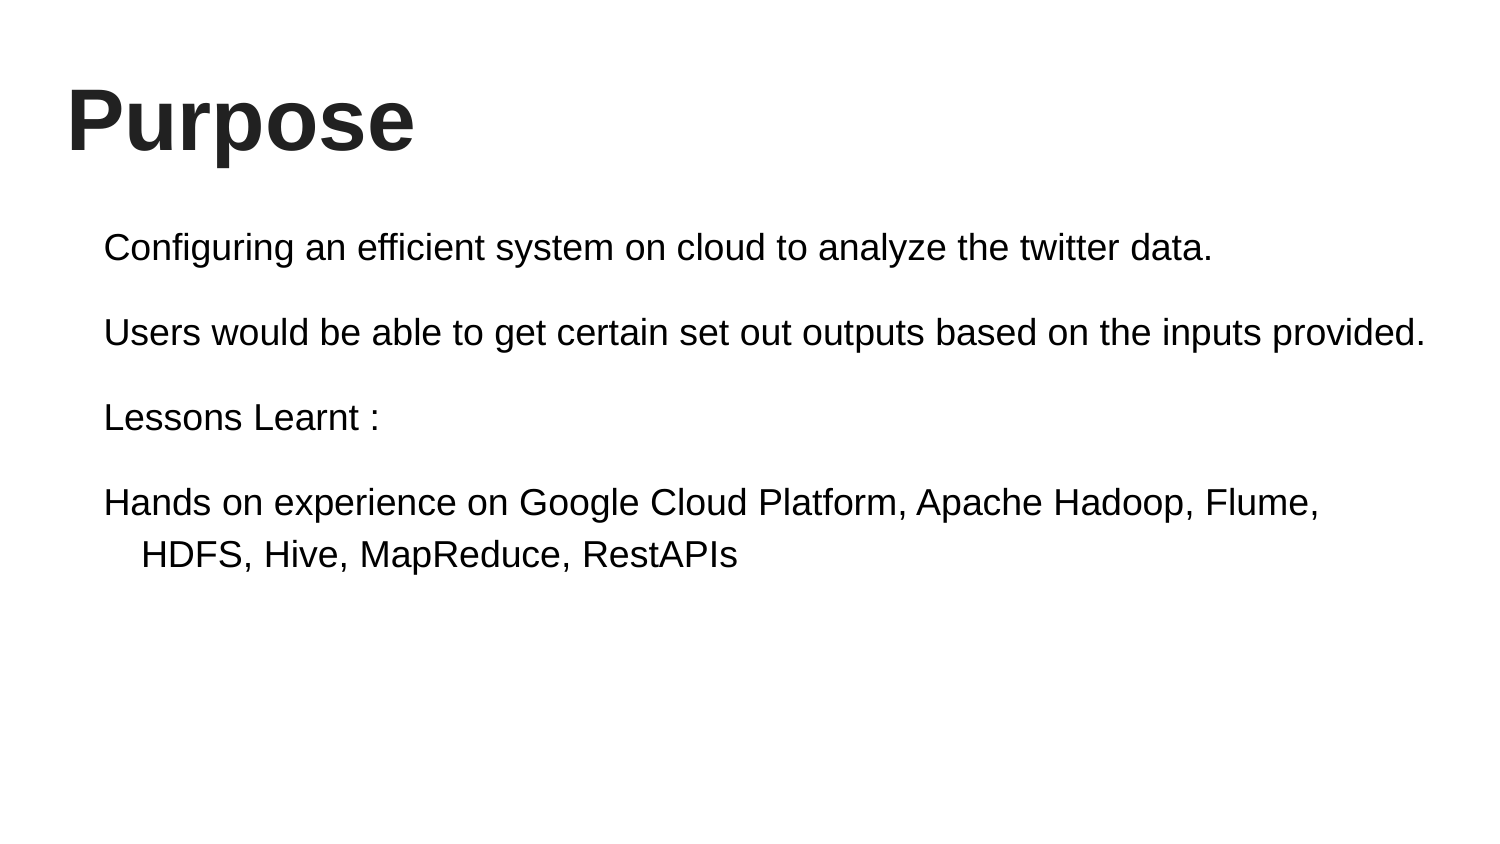

# Purpose
Configuring an efficient system on cloud to analyze the twitter data.
Users would be able to get certain set out outputs based on the inputs provided.
Lessons Learnt :
Hands on experience on Google Cloud Platform, Apache Hadoop, Flume, HDFS, Hive, MapReduce, RestAPIs